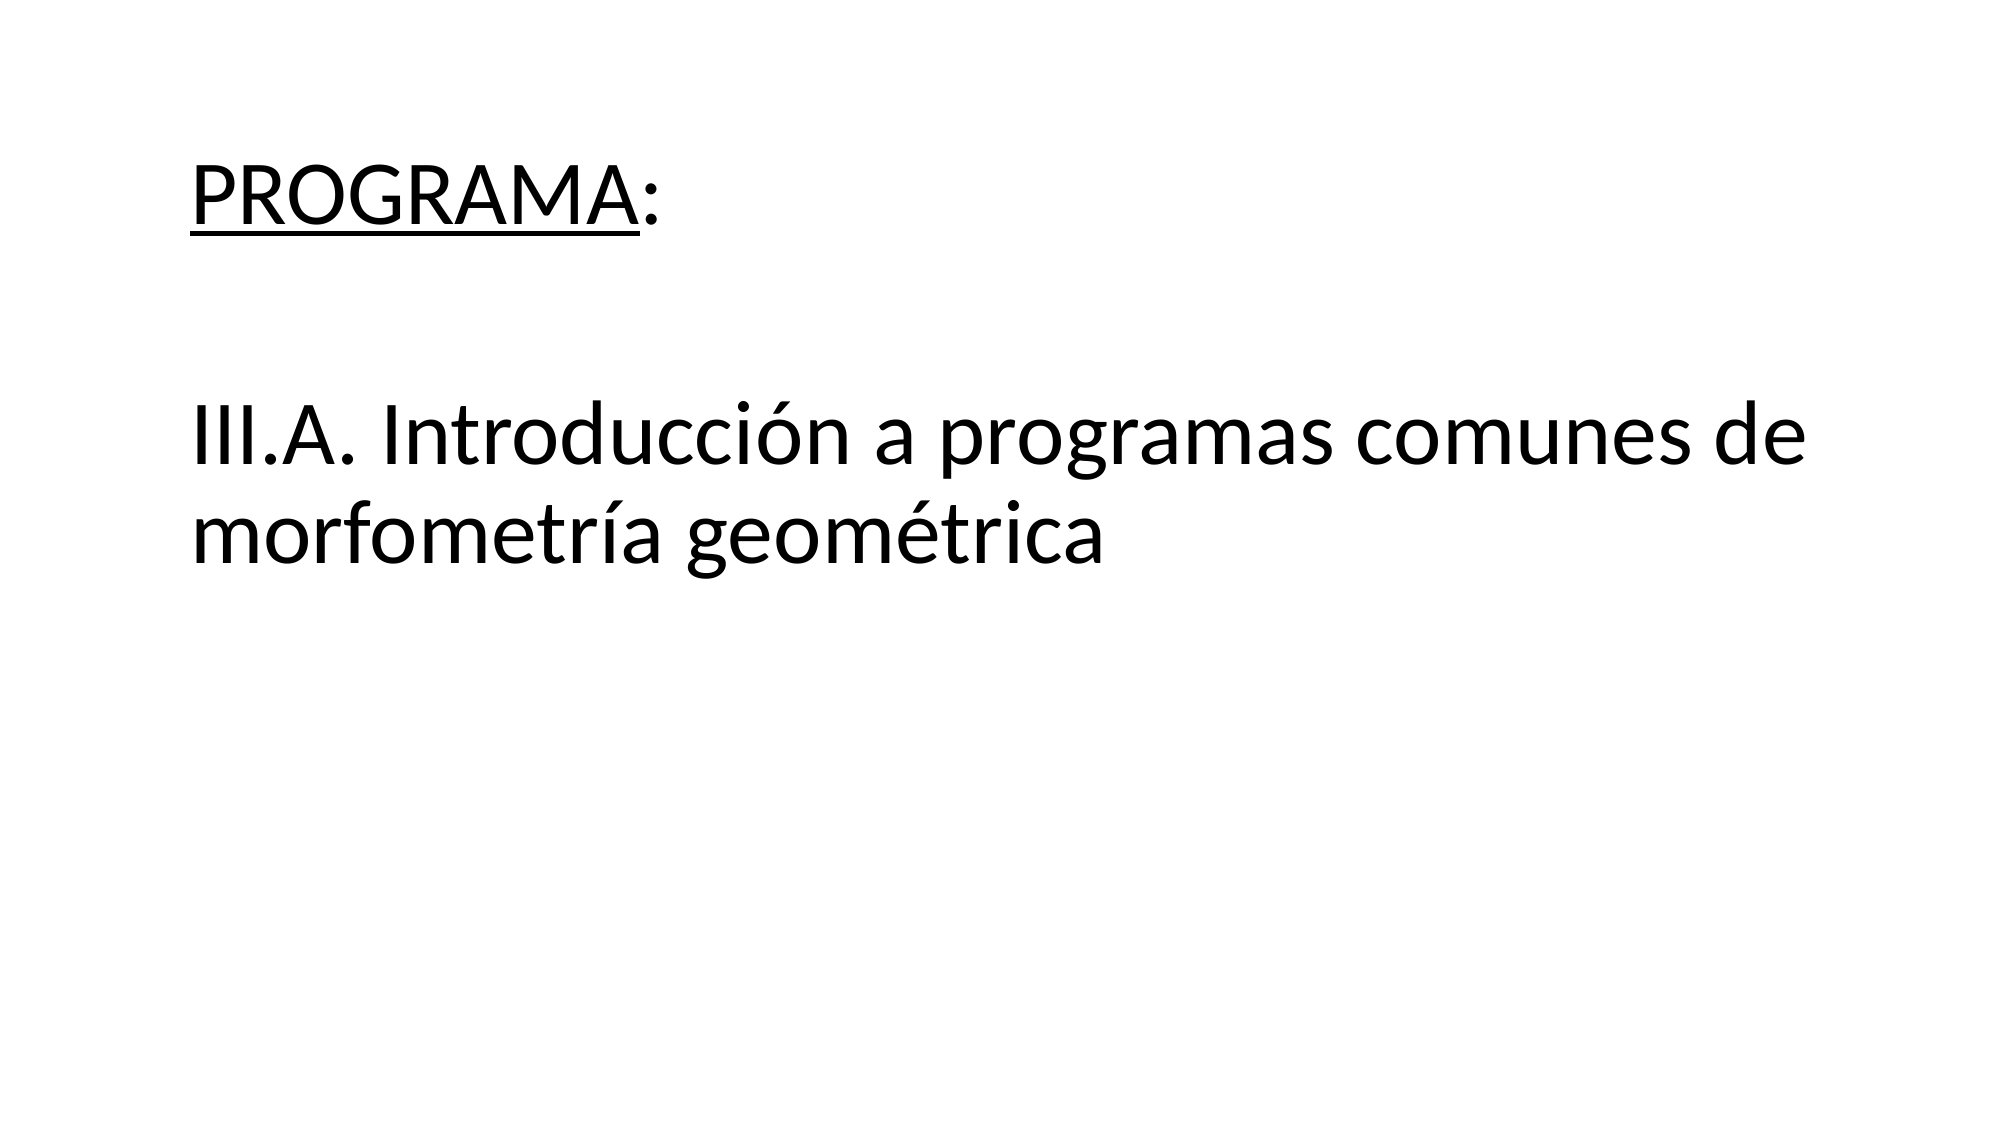

PROGRAMA:

III.A. Introducción a programas comunes de morfometría geométrica